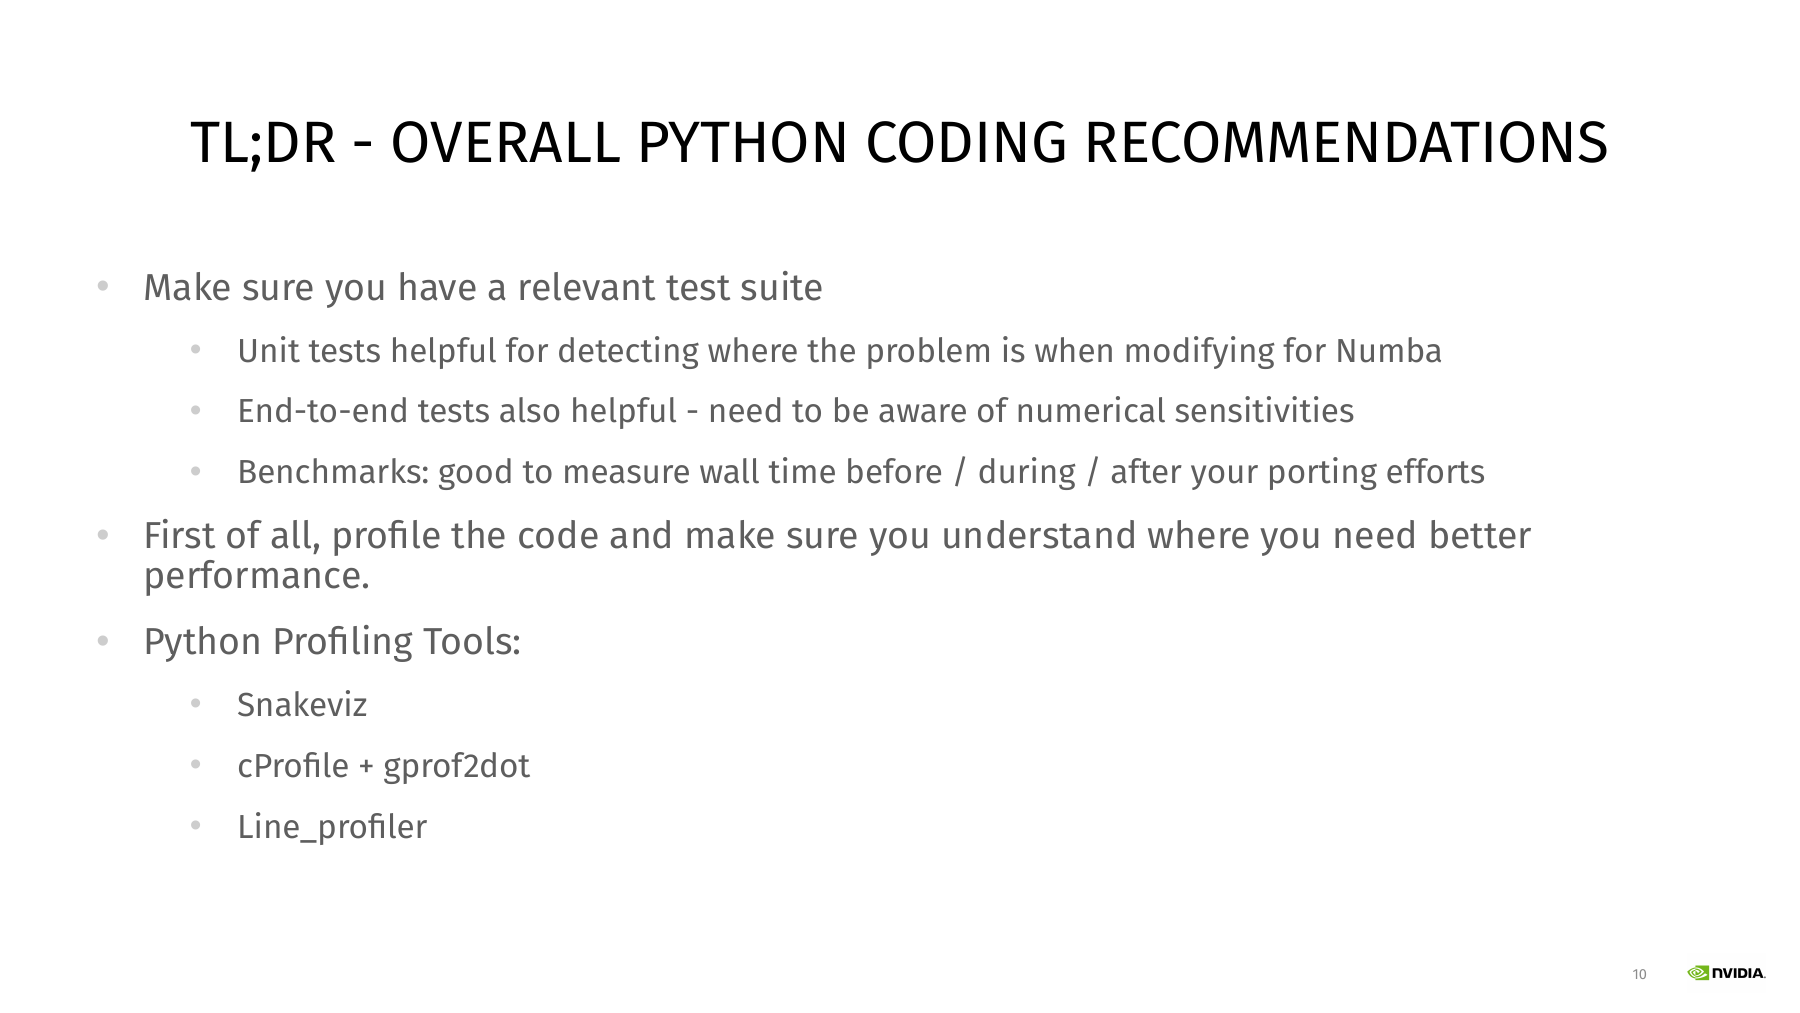

# TL;DR - OVERALL PYTHON CODING RECOMMENDATIONS
Make sure you have a relevant test suite
Unit tests helpful for detecting where the problem is when modifying for Numba
End-to-end tests also helpful - need to be aware of numerical sensitivities
Benchmarks: good to measure wall time before / during / after your porting efforts
First of all, profile the code and make sure you understand where you need better performance.
Python Profiling Tools:
Snakeviz
cProfile + gprof2dot
Line_profiler